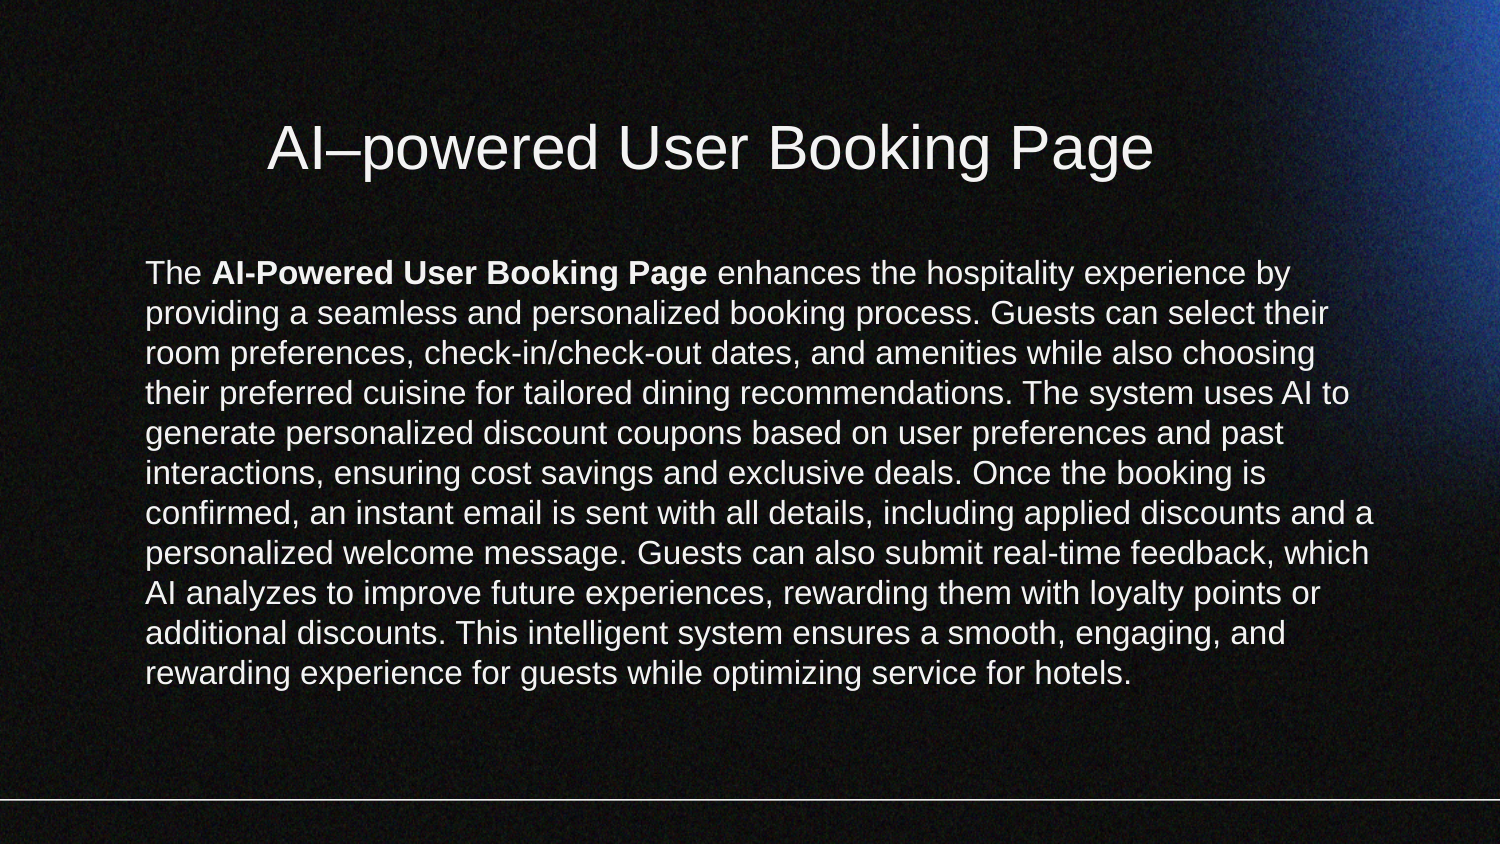

# AI–powered User Booking Page
The AI-Powered User Booking Page enhances the hospitality experience by providing a seamless and personalized booking process. Guests can select their room preferences, check-in/check-out dates, and amenities while also choosing their preferred cuisine for tailored dining recommendations. The system uses AI to generate personalized discount coupons based on user preferences and past interactions, ensuring cost savings and exclusive deals. Once the booking is confirmed, an instant email is sent with all details, including applied discounts and a personalized welcome message. Guests can also submit real-time feedback, which AI analyzes to improve future experiences, rewarding them with loyalty points or additional discounts. This intelligent system ensures a smooth, engaging, and rewarding experience for guests while optimizing service for hotels.